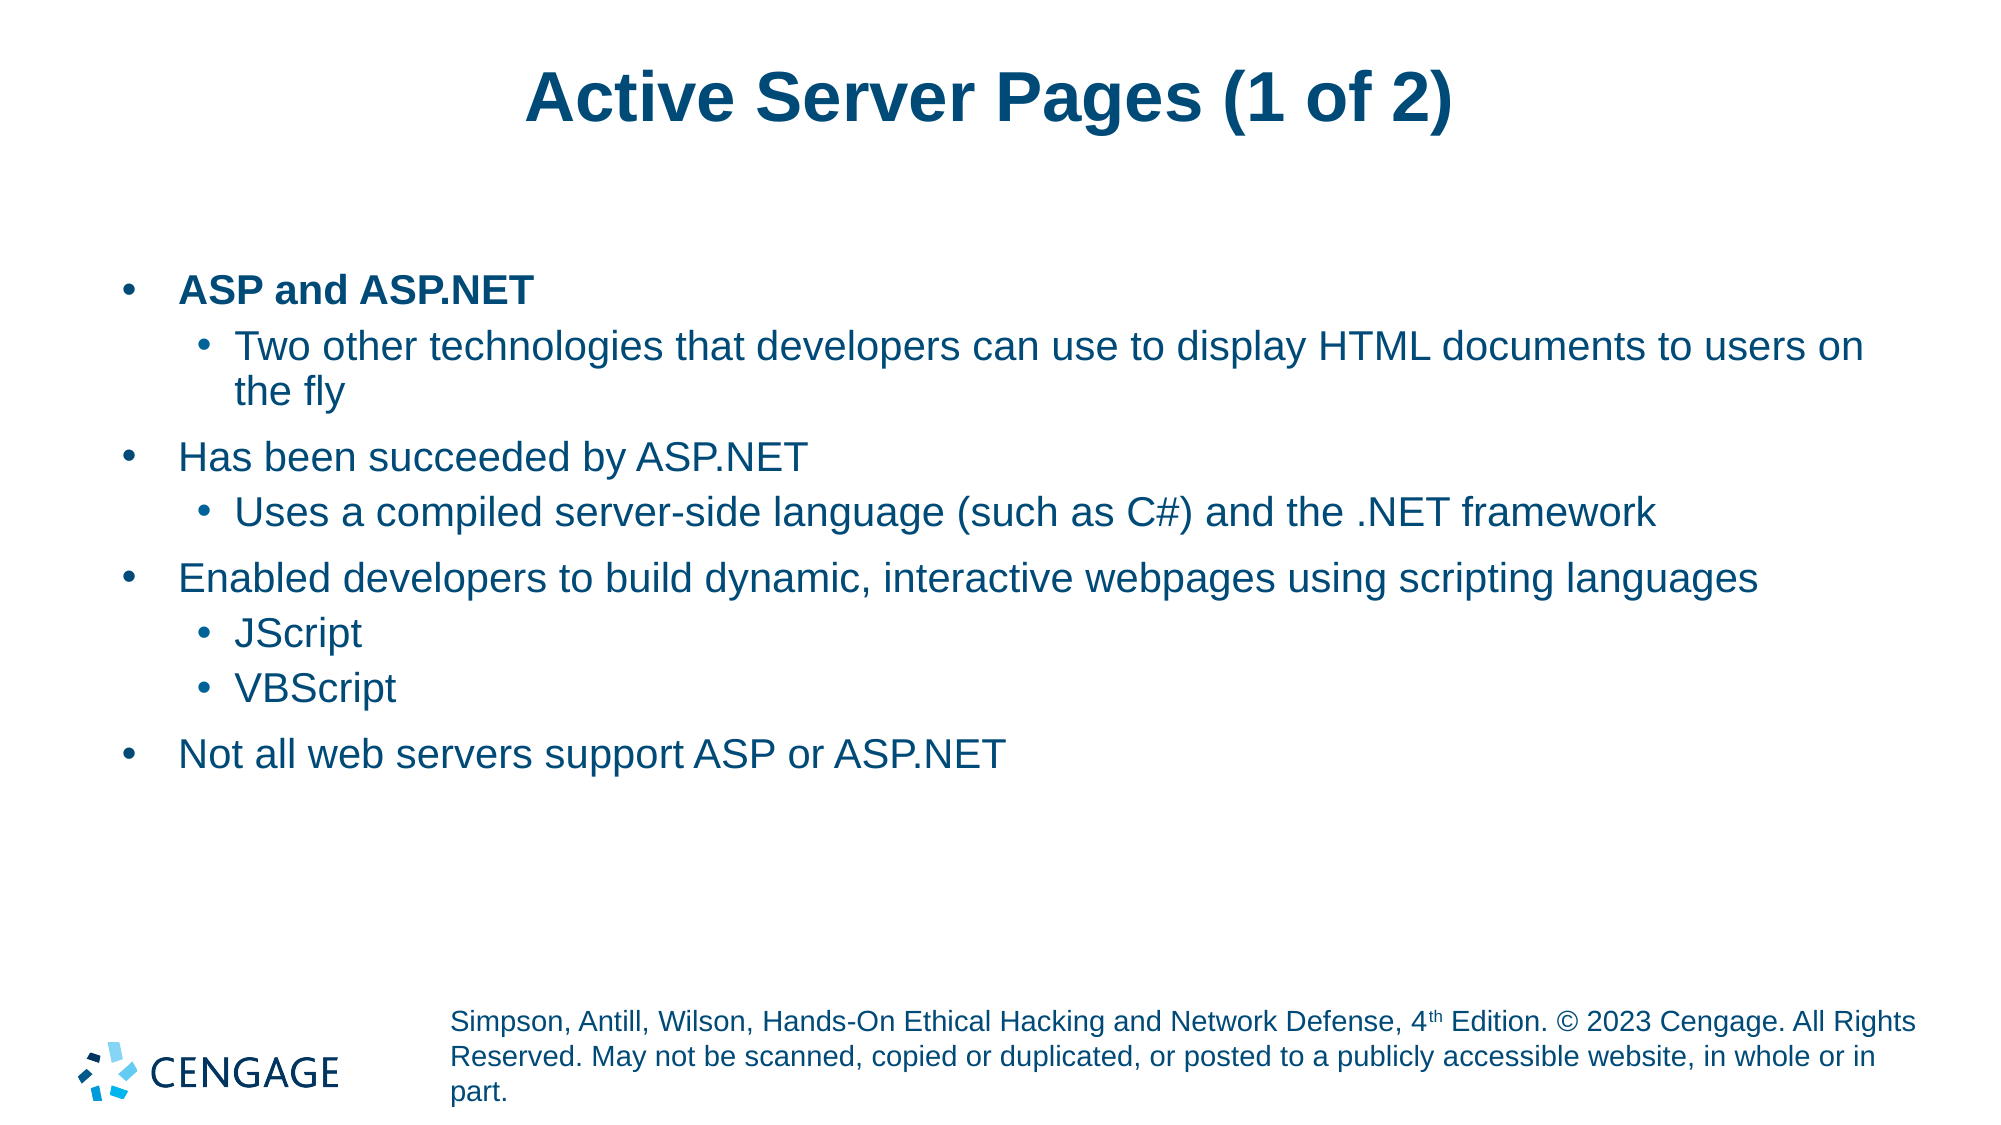

# Active Server Pages (1 of 2)
ASP and ASP.NET
Two other technologies that developers can use to display HTML documents to users on the fly
Has been succeeded by ASP.NET
Uses a compiled server-side language (such as C#) and the .NET framework
Enabled developers to build dynamic, interactive webpages using scripting languages
JScript
VBScript
Not all web servers support ASP or ASP.NET